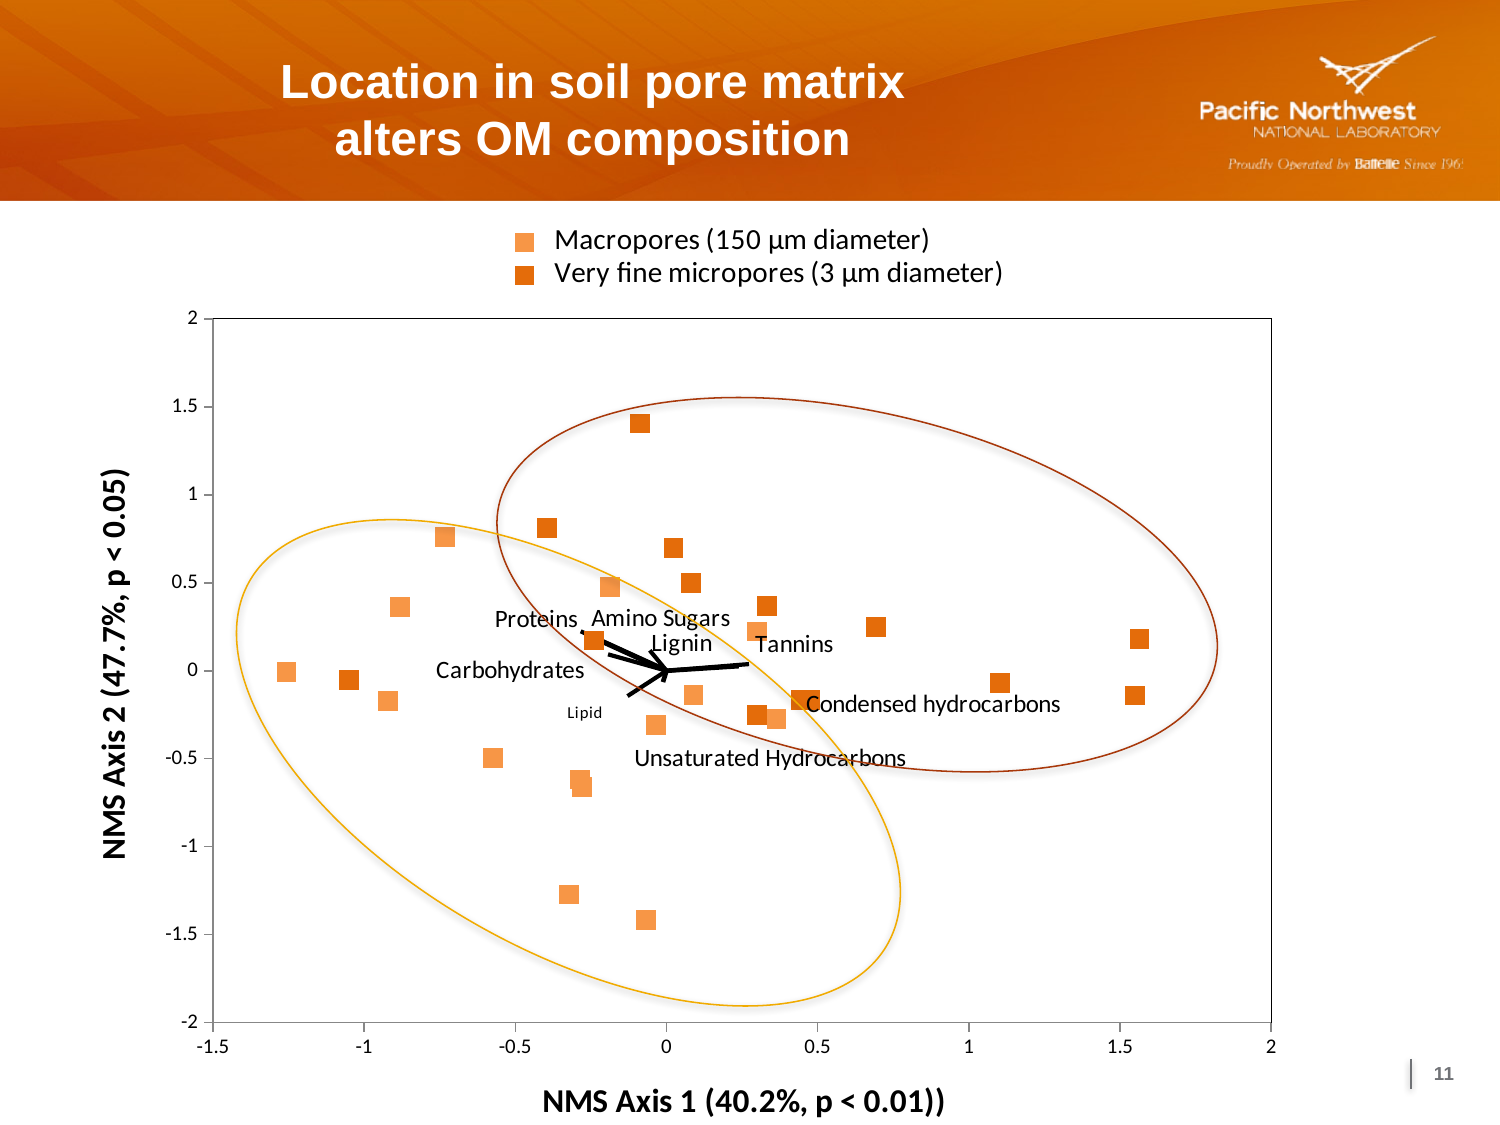

Location in soil pore matrix
alters OM composition

### Chart

| Category |  |  | Unsaturated Hydrocarbons | Proteins | Lignin | Carbohydrates | Amino Sugars | Tannins | Lipid | Condensed hydrocarbons |
|---|---|---|---|---|---|---|---|---|---|---|

11